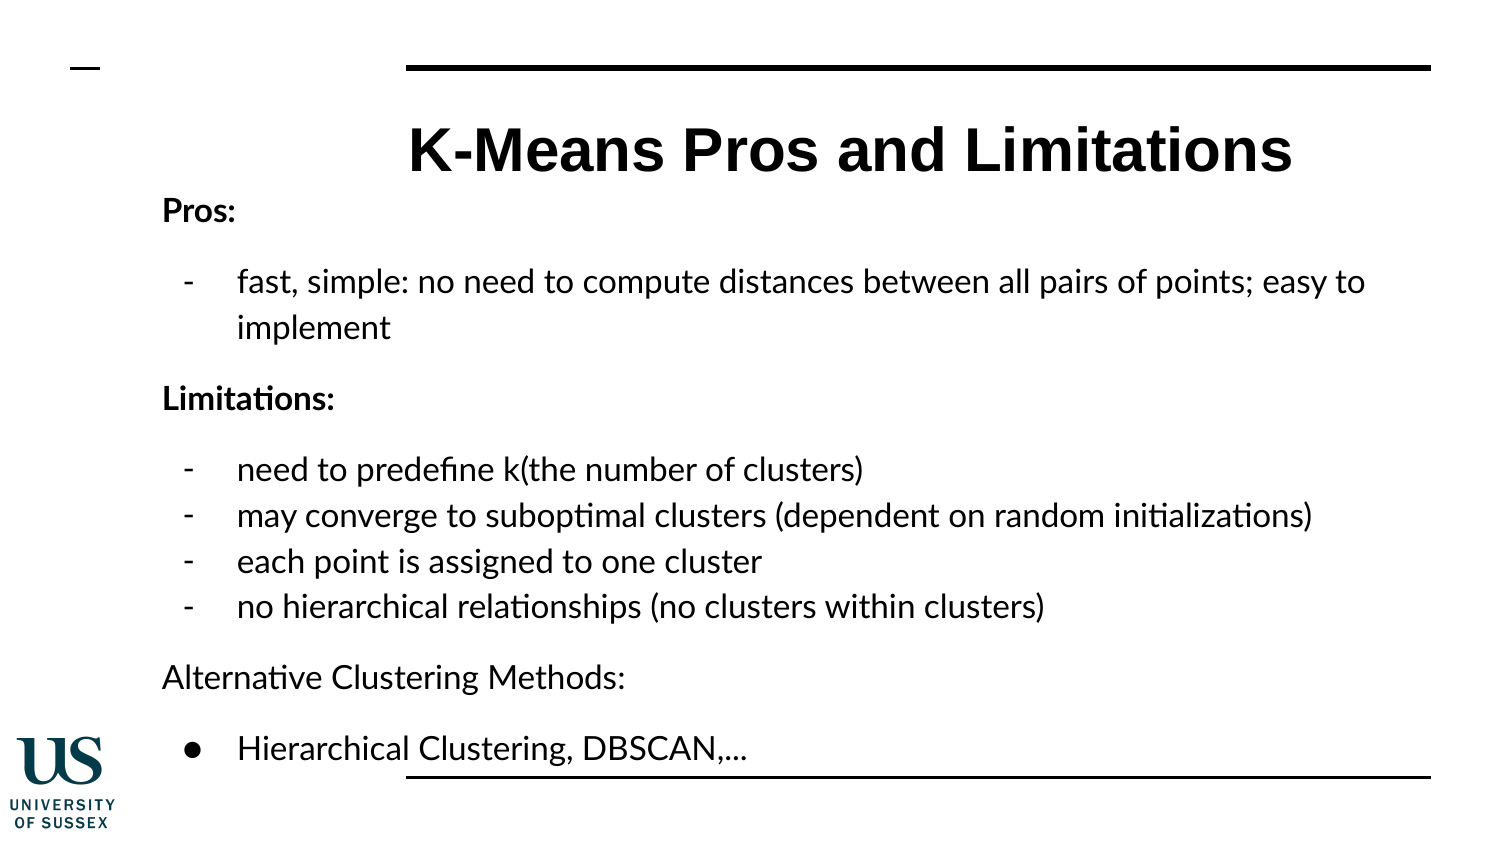

# K-Means Pros and Limitations
Pros:
fast, simple: no need to compute distances between all pairs of points; easy to implement
Limitations:
need to predefine k(the number of clusters)
may converge to suboptimal clusters (dependent on random initializations)
each point is assigned to one cluster
no hierarchical relationships (no clusters within clusters)
Alternative Clustering Methods:
Hierarchical Clustering, DBSCAN,...